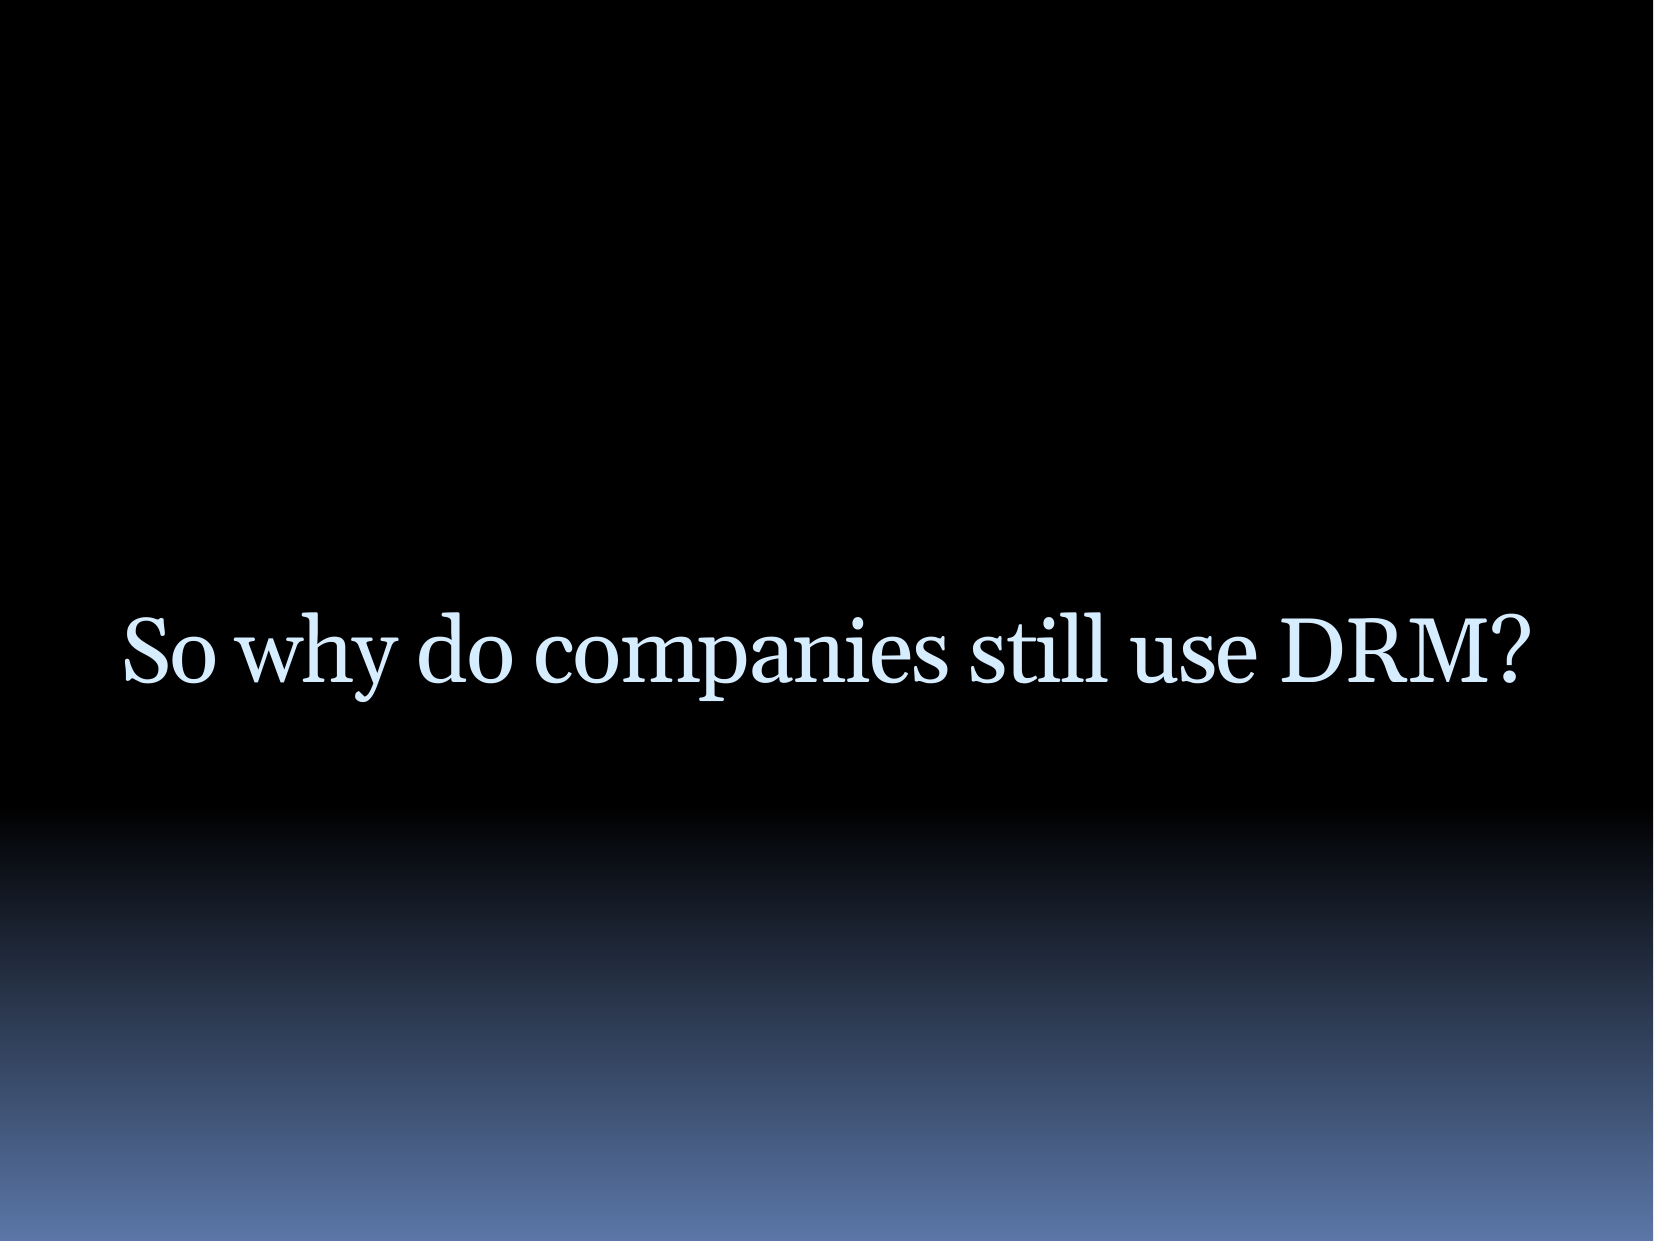

# So why do companies still use DRM?